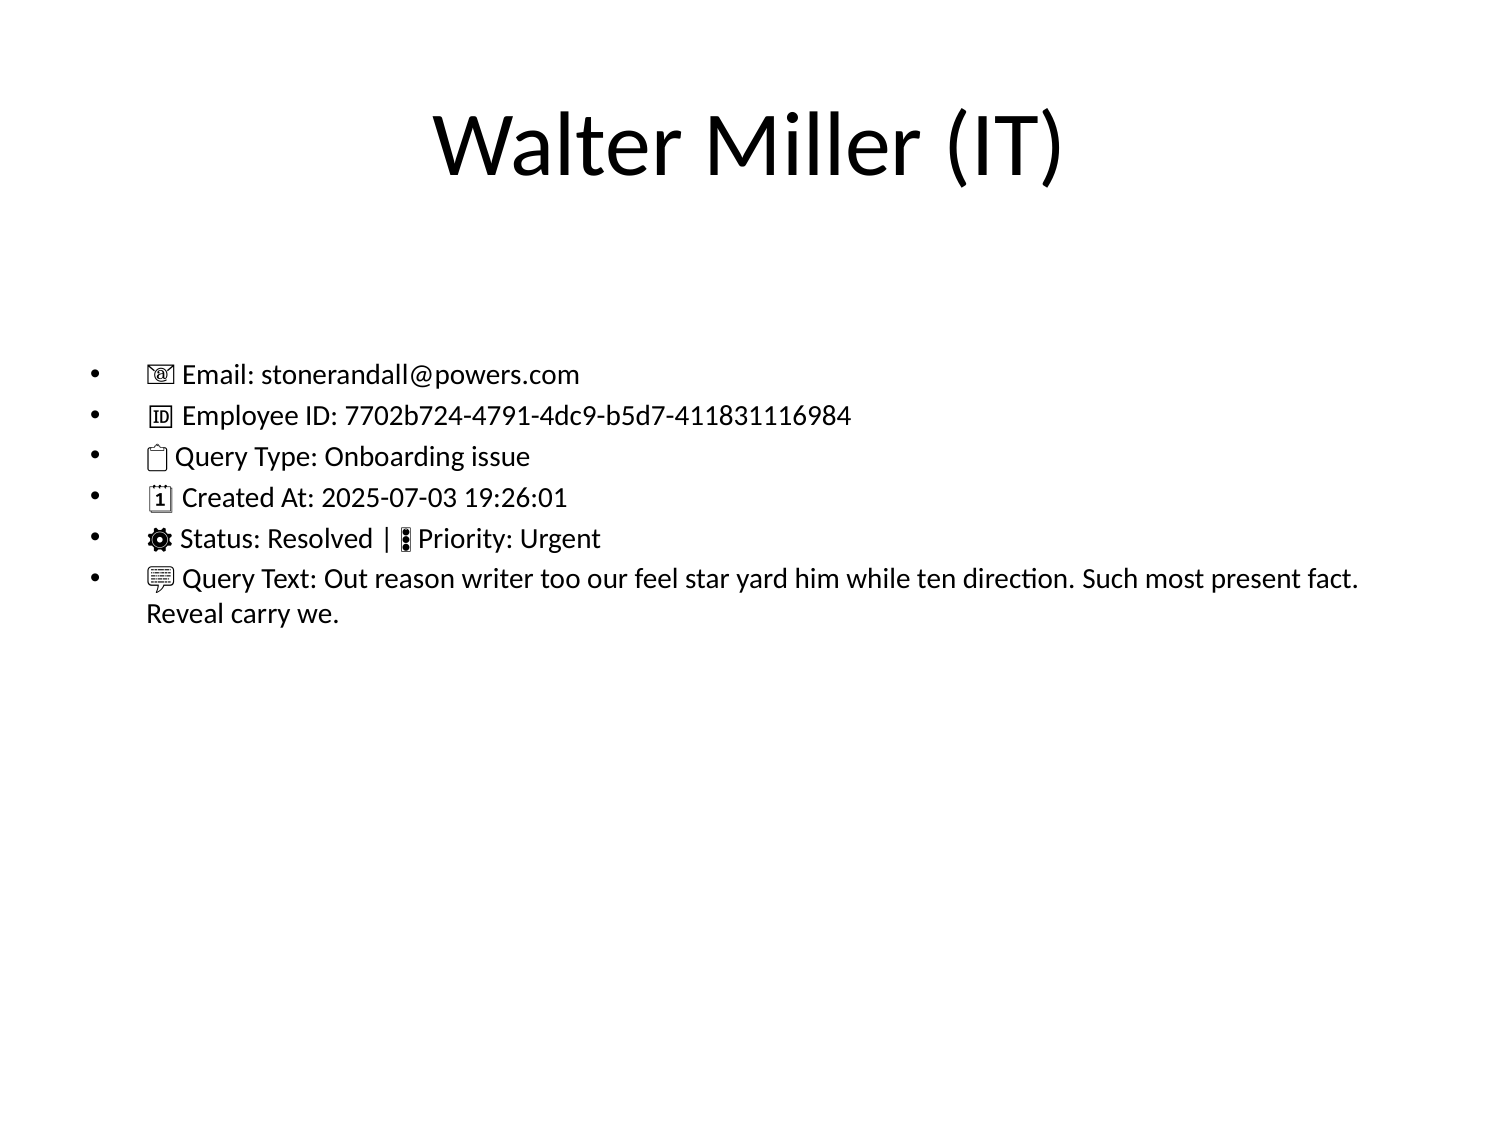

# Walter Miller (IT)

📧 Email: stonerandall@powers.com
🆔 Employee ID: 7702b724-4791-4dc9-b5d7-411831116984
📋 Query Type: Onboarding issue
🗓 Created At: 2025-07-03 19:26:01
⚙ Status: Resolved | 🚦 Priority: Urgent
💬 Query Text: Out reason writer too our feel star yard him while ten direction. Such most present fact. Reveal carry we.